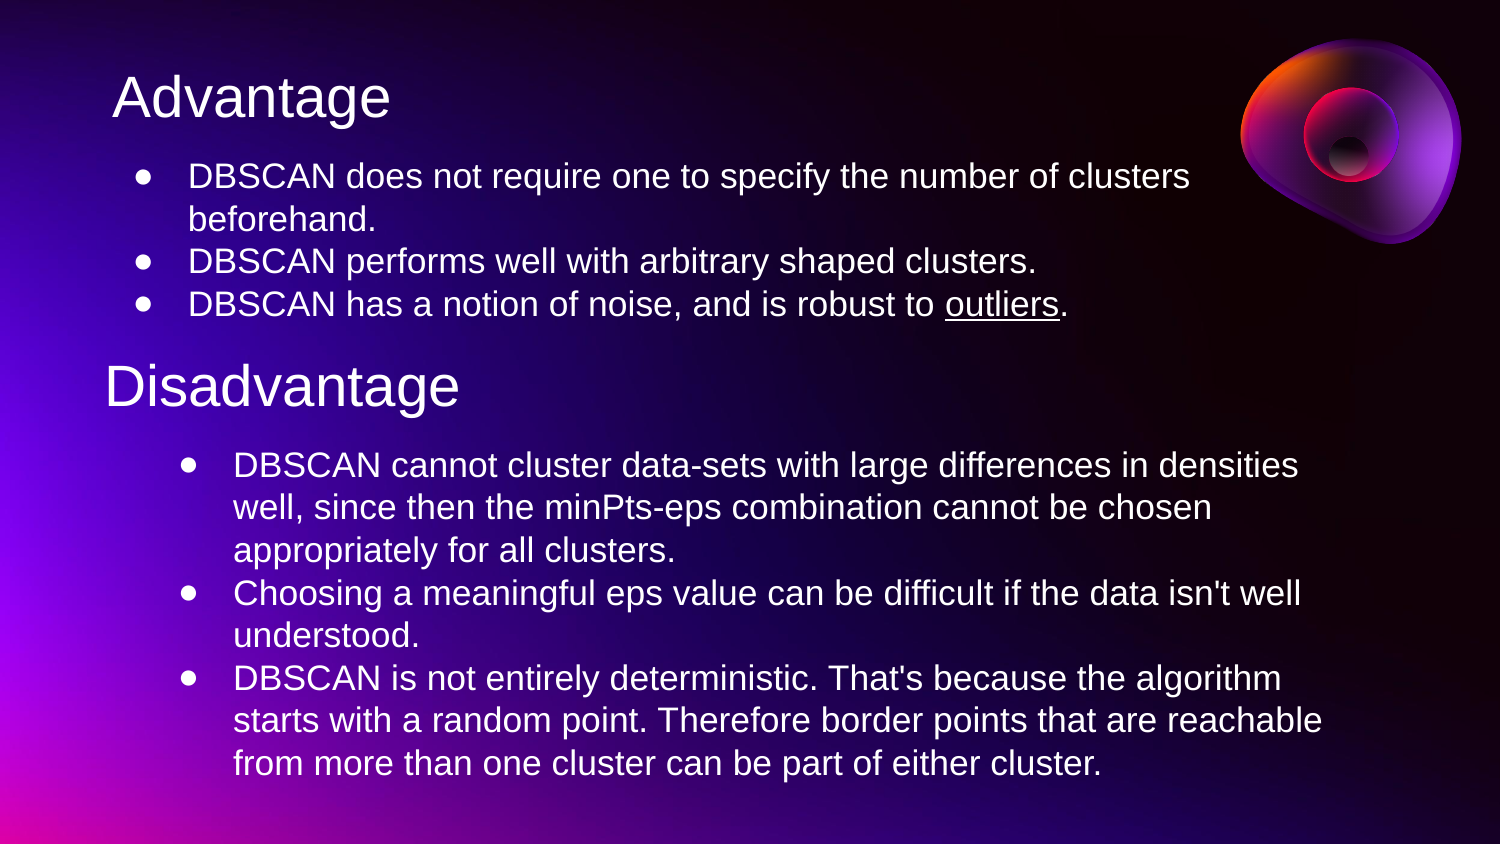

# Advantage
DBSCAN does not require one to specify the number of clusters beforehand.
DBSCAN performs well with arbitrary shaped clusters.
DBSCAN has a notion of noise, and is robust to outliers.
Disadvantage
DBSCAN cannot cluster data-sets with large differences in densities well, since then the minPts-eps combination cannot be chosen appropriately for all clusters.
Choosing a meaningful eps value can be difficult if the data isn't well understood.
DBSCAN is not entirely deterministic. That's because the algorithm starts with a random point. Therefore border points that are reachable from more than one cluster can be part of either cluster.